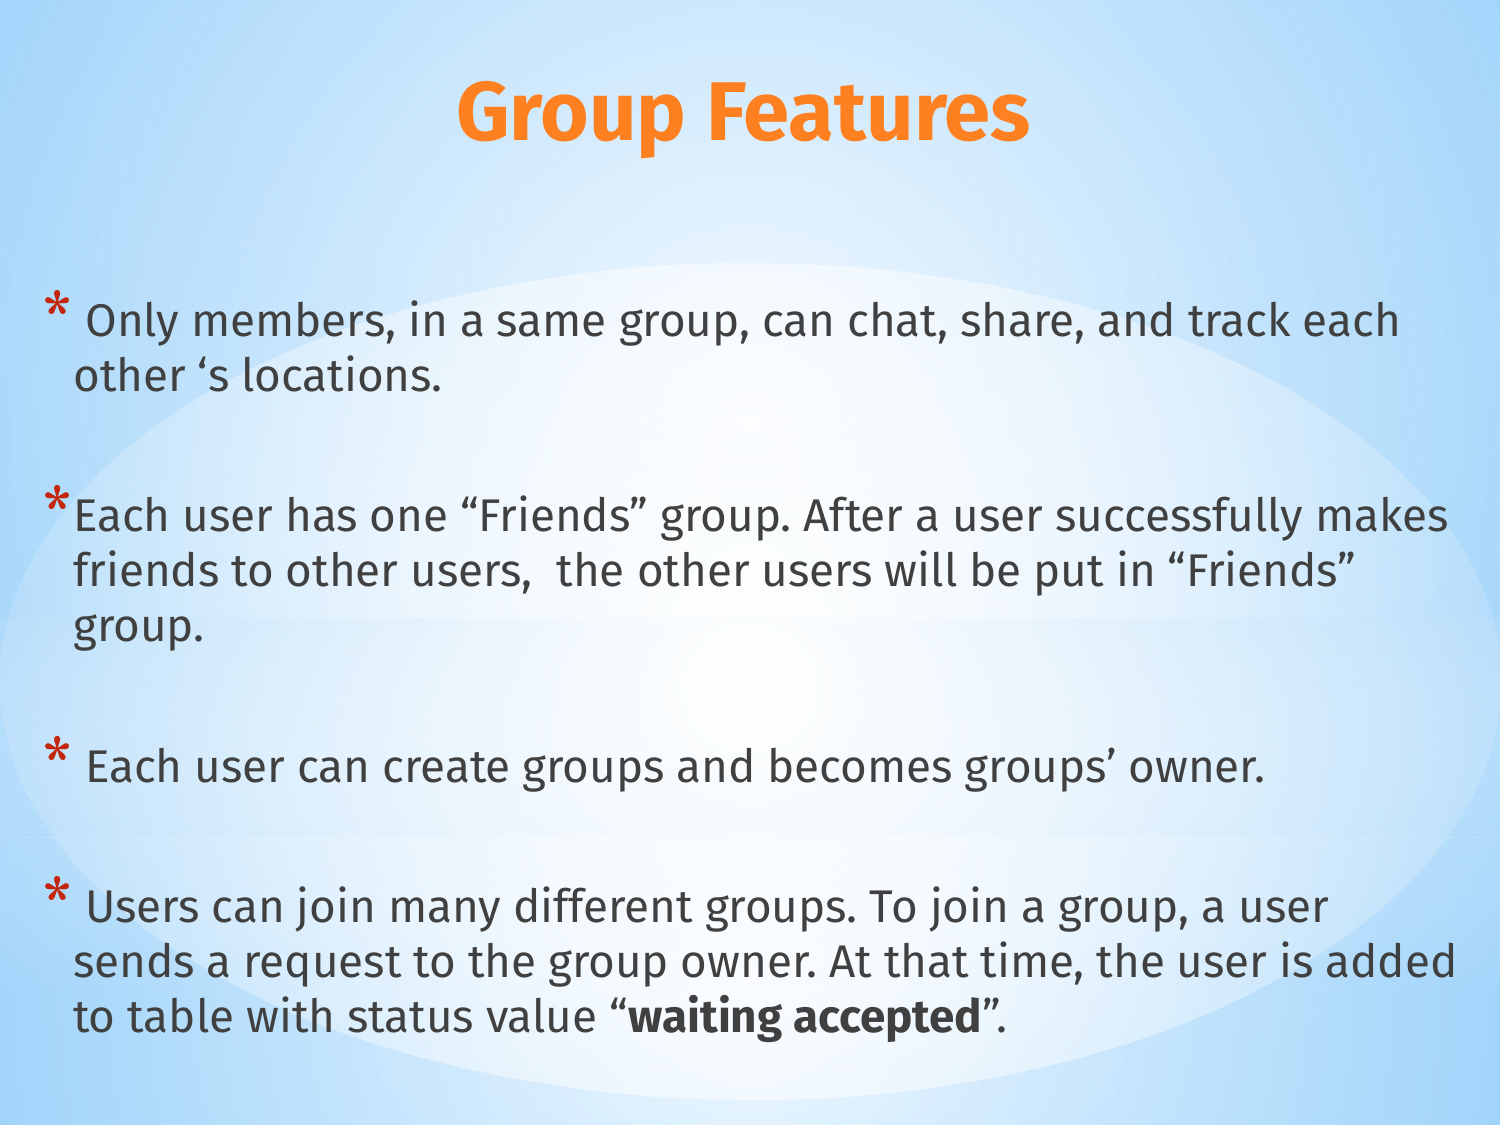

Group Features

 Only members, in a same group, can chat, share, and track each other ‘s locations.

Each user has one “Friends” group. After a user successfully makes friends to other users,  the other users will be put in “Friends” group.

 Each user can create groups and becomes groups’ owner.

 Users can join many different groups. To join a group, a user sends a request to the group owner. At that time, the user is added to table with status value “waiting accepted”.